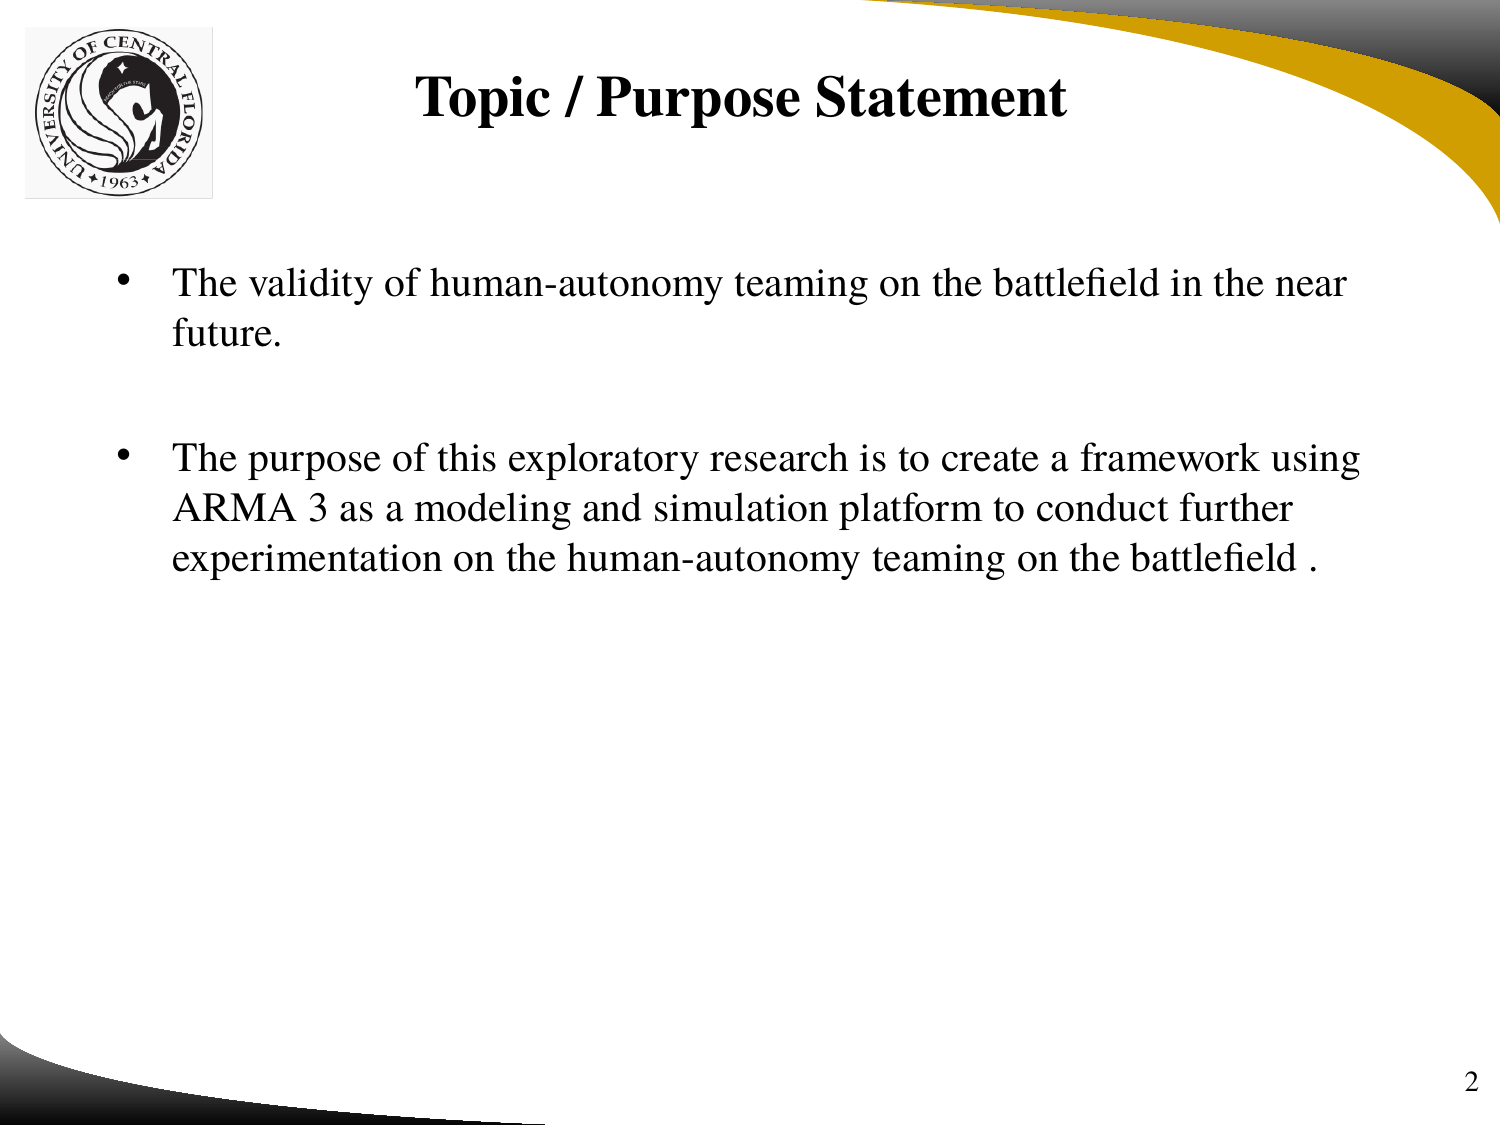

Topic / Purpose Statement
The validity of human-autonomy teaming on the battlefield in the near future.

The purpose of this exploratory research is to create a framework using ARMA 3 as a modeling and simulation platform to conduct further experimentation on the human-autonomy teaming on the battlefield .
2